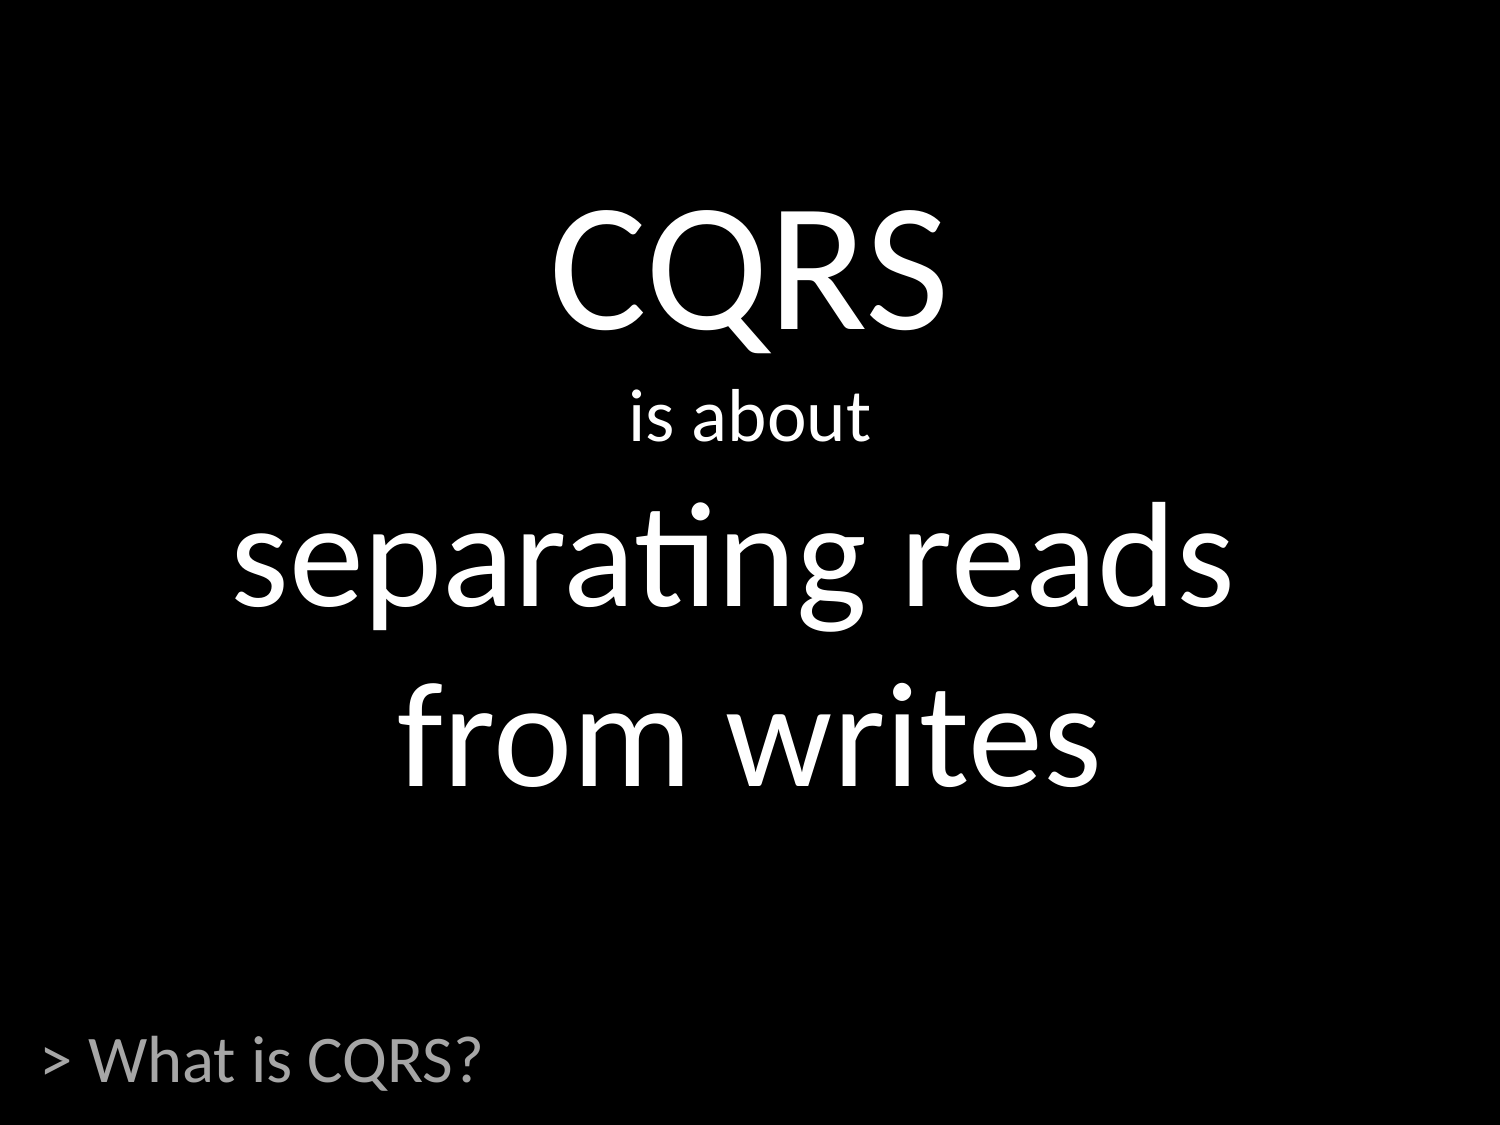

# CQRS is about separating reads from writes
> What is CQRS?